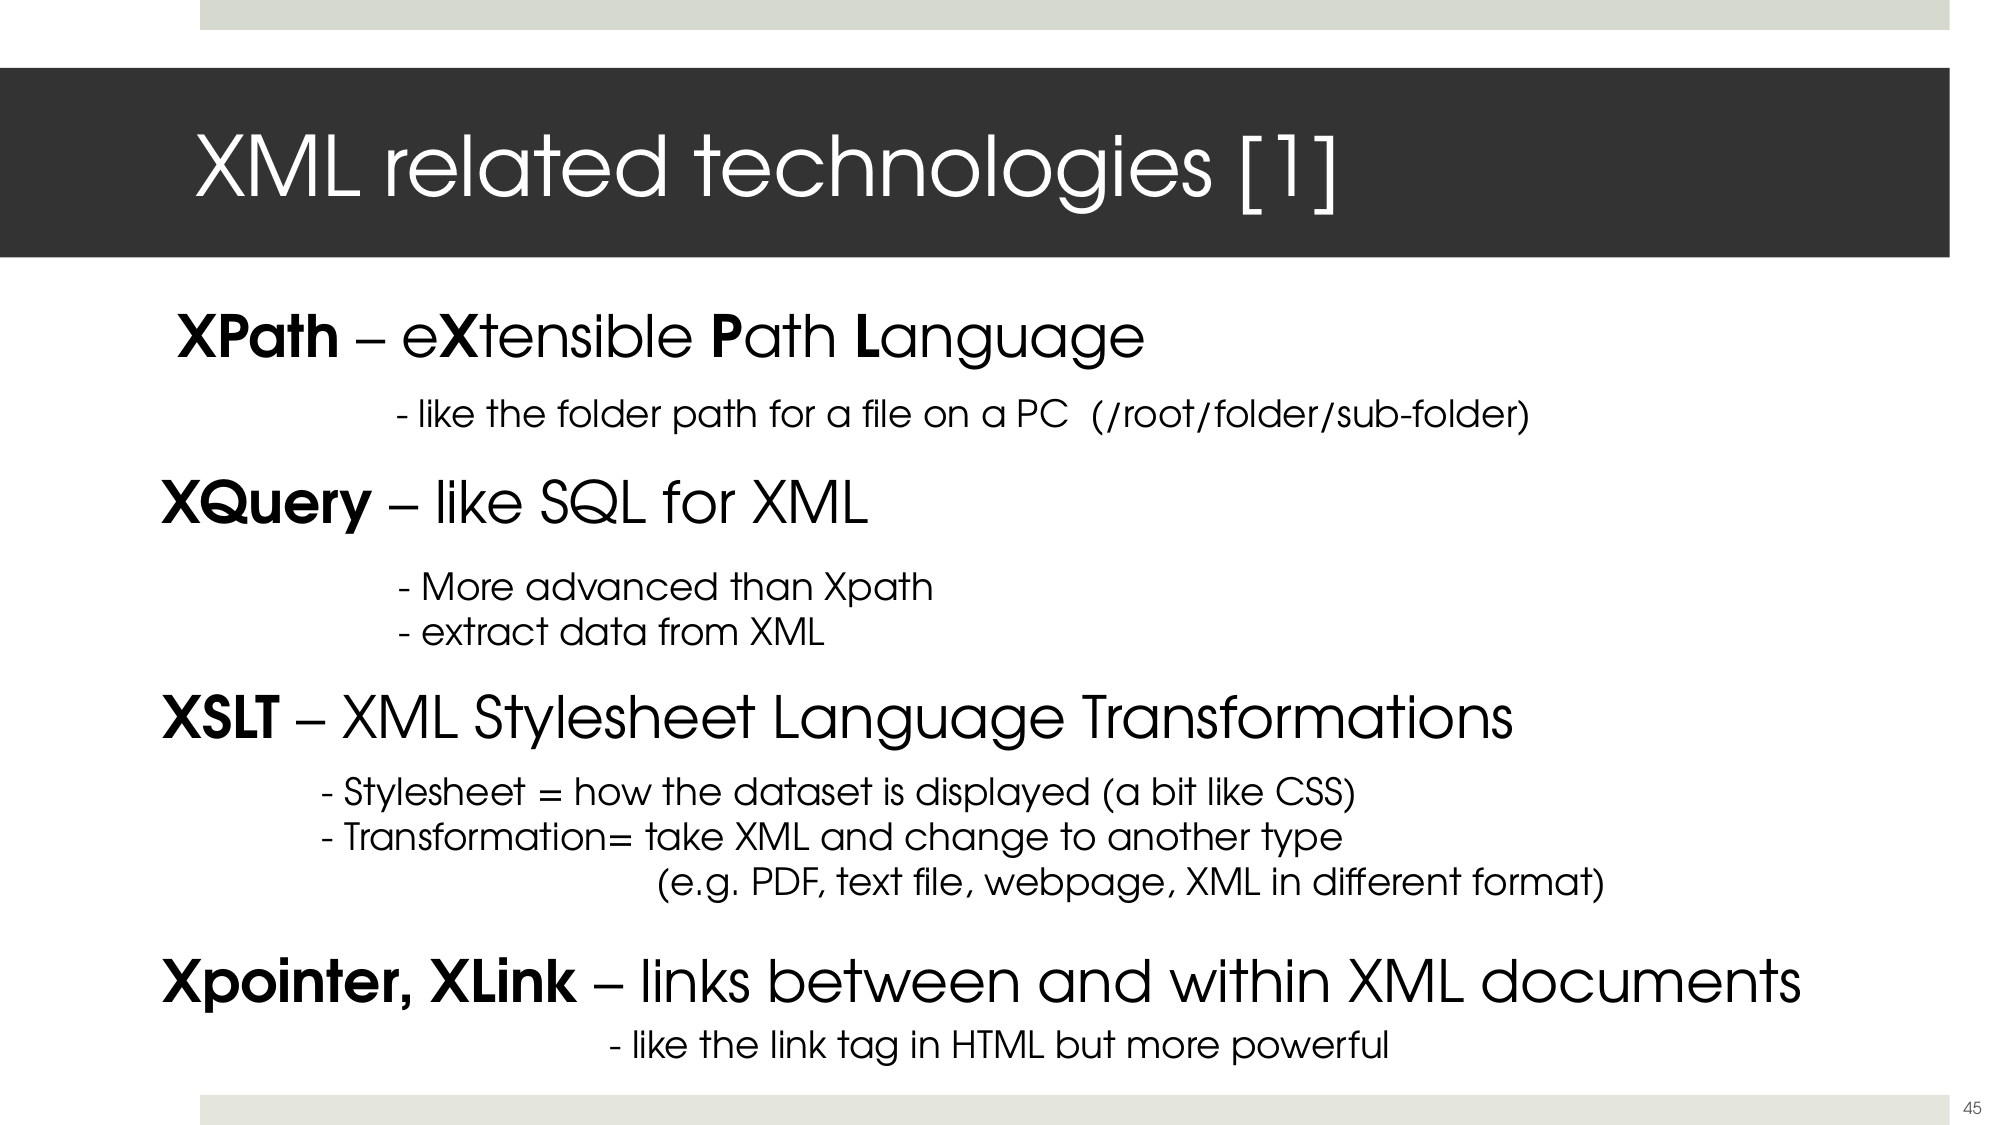

# XML related technologies [1]
XPath – eXtensible Path Language
- like the folder path for a file on a PC  (/root/folder/sub-folder)
XQuery – like SQL for XML
- More advanced than Xpath
- extract data from XML
XSLT – XML Stylesheet Language Transformations
- Stylesheet = how the dataset is displayed (a bit like CSS)
- Transformation= take XML and change to another type
                                (e.g. PDF, text file, webpage, XML in different format)
Xpointer, XLink – links between and within XML documents
- like the link tag in HTML but more powerful
45